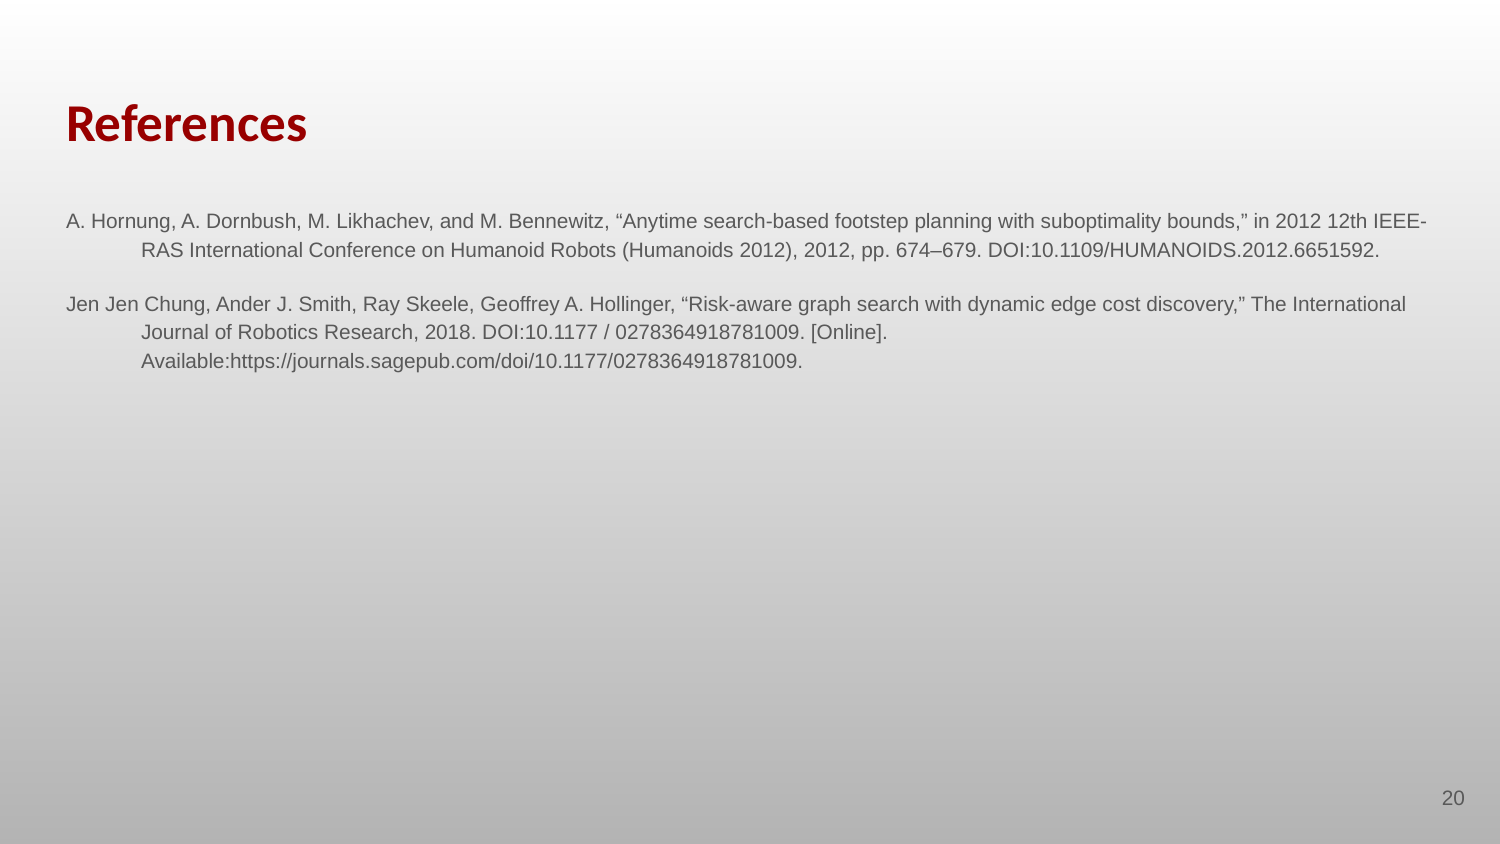

# References

A. Hornung, A. Dornbush, M. Likhachev, and M. Bennewitz, “Anytime search-based footstep planning with suboptimality bounds,” in 2012 12th IEEE-RAS International Conference on Humanoid Robots (Humanoids 2012), 2012, pp. 674–679. DOI:10.1109/HUMANOIDS.2012.6651592.
Jen Jen Chung, Ander J. Smith, Ray Skeele, Geoffrey A. Hollinger, “Risk-aware graph search with dynamic edge cost discovery,” The International Journal of Robotics Research, 2018. DOI:10.1177 / 0278364918781009. [Online]. Available:https://journals.sagepub.com/doi/10.1177/0278364918781009.

20